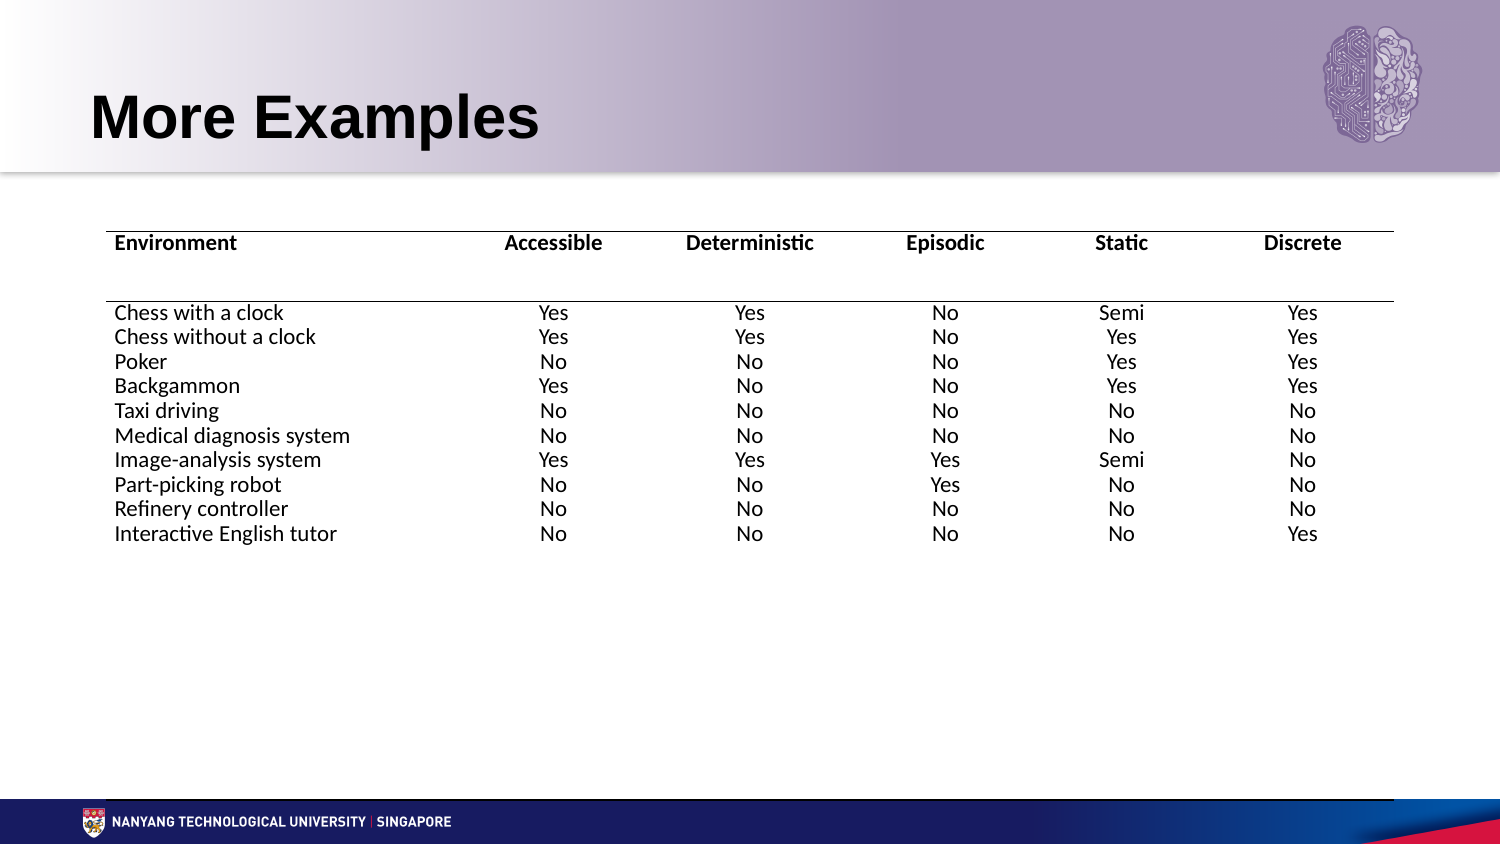

# More Examples
| Environment | Accessible | Deterministic | Episodic | Static | Discrete |
| --- | --- | --- | --- | --- | --- |
| Chess with a clock Chess without a clock Poker Backgammon Taxi driving Medical diagnosis system Image-analysis system Part-picking robot Refinery controller Interactive English tutor | Yes Yes No Yes No No Yes No No No | Yes Yes No No No No Yes No No No | No No No No No No Yes Yes No No | Semi Yes Yes Yes No No Semi No No No | Yes Yes Yes Yes No No No No No Yes |